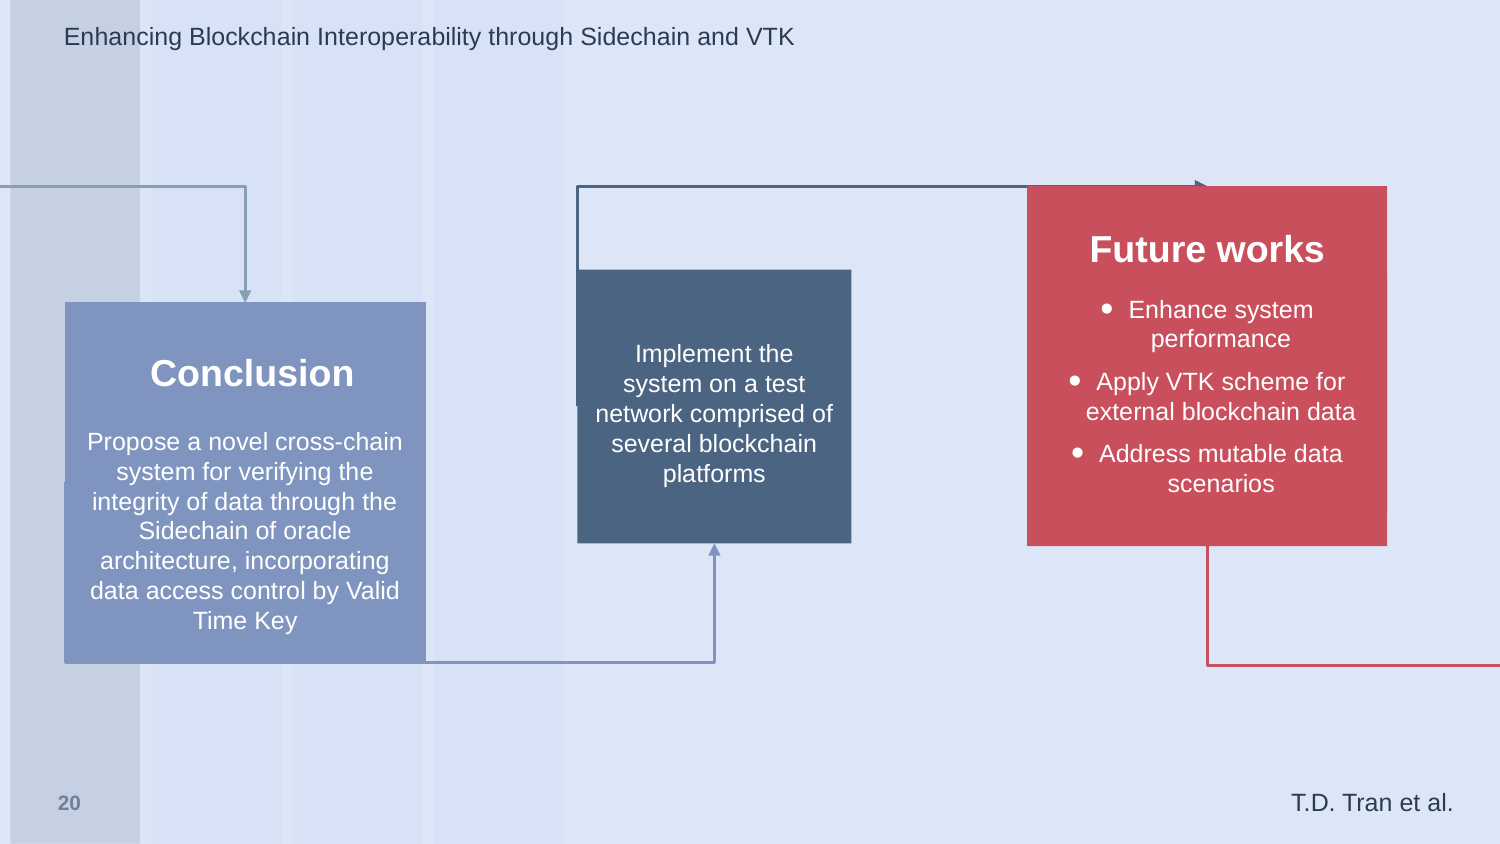

Implement the system on a test network comprised of several blockchain platforms

Future works
Enhance system performance
Apply VTK scheme for external blockchain data
Address mutable data scenarios

Conclusion
Propose a novel cross-chain system for verifying the integrity of data through the Sidechain of oracle architecture, incorporating data access control by Valid Time Key
20